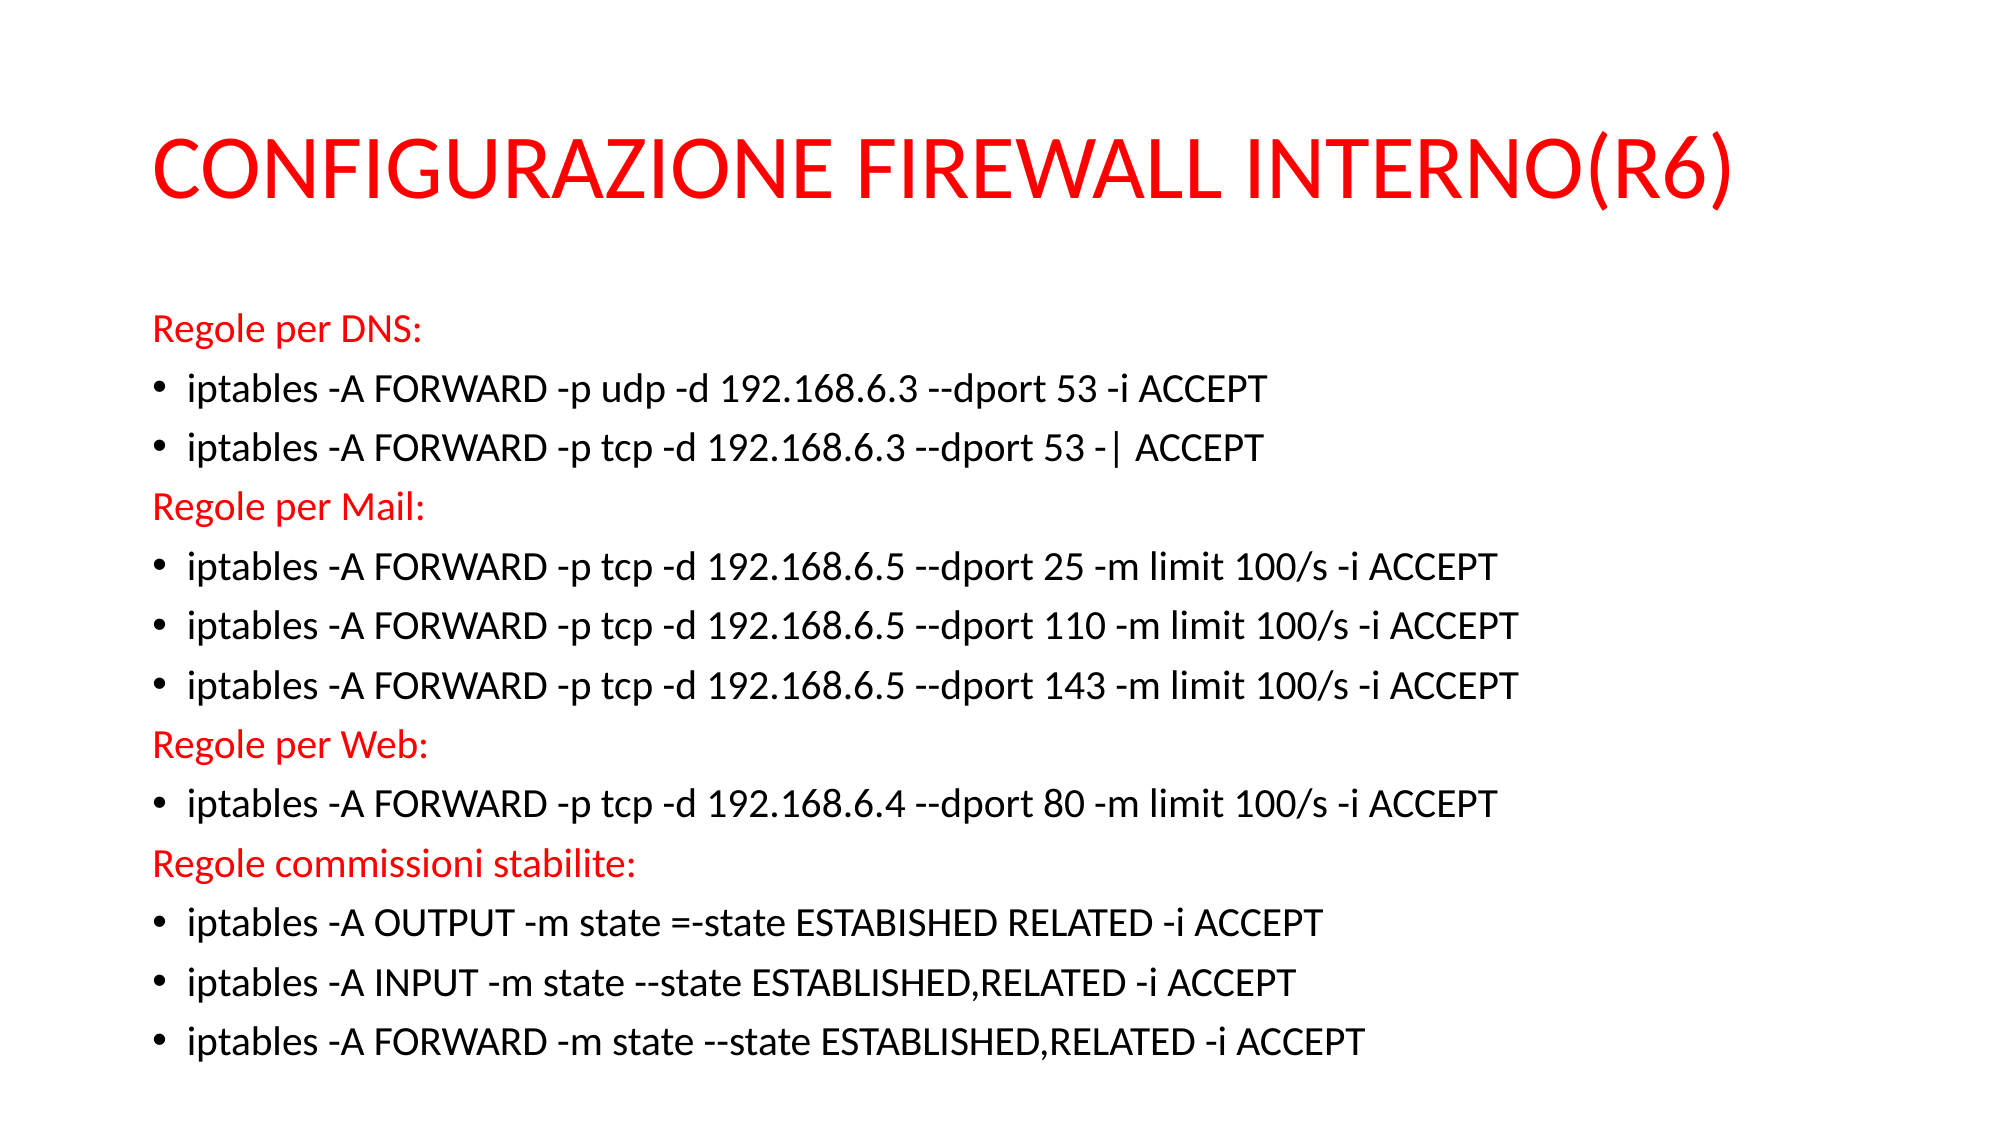

# CONFIGURAZIONE FIREWALL INTERNO(R6)
Regole per DNS:
iptables -A FORWARD -p udp -d 192.168.6.3 --dport 53 -i ACCEPT
iptables -A FORWARD -p tcp -d 192.168.6.3 --dport 53 -| ACCEPT
Regole per Mail:
iptables -A FORWARD -p tcp -d 192.168.6.5 --dport 25 -m limit 100/s -i ACCEPT
iptables -A FORWARD -p tcp -d 192.168.6.5 --dport 110 -m limit 100/s -i ACCEPT
iptables -A FORWARD -p tcp -d 192.168.6.5 --dport 143 -m limit 100/s -i ACCEPT
Regole per Web:
iptables -A FORWARD -p tcp -d 192.168.6.4 --dport 80 -m limit 100/s -i ACCEPT
Regole commissioni stabilite:
iptables -A OUTPUT -m state =-state ESTABISHED RELATED -i ACCEPT
iptables -A INPUT -m state --state ESTABLISHED,RELATED -i ACCEPT
iptables -A FORWARD -m state --state ESTABLISHED,RELATED -i ACCEPT